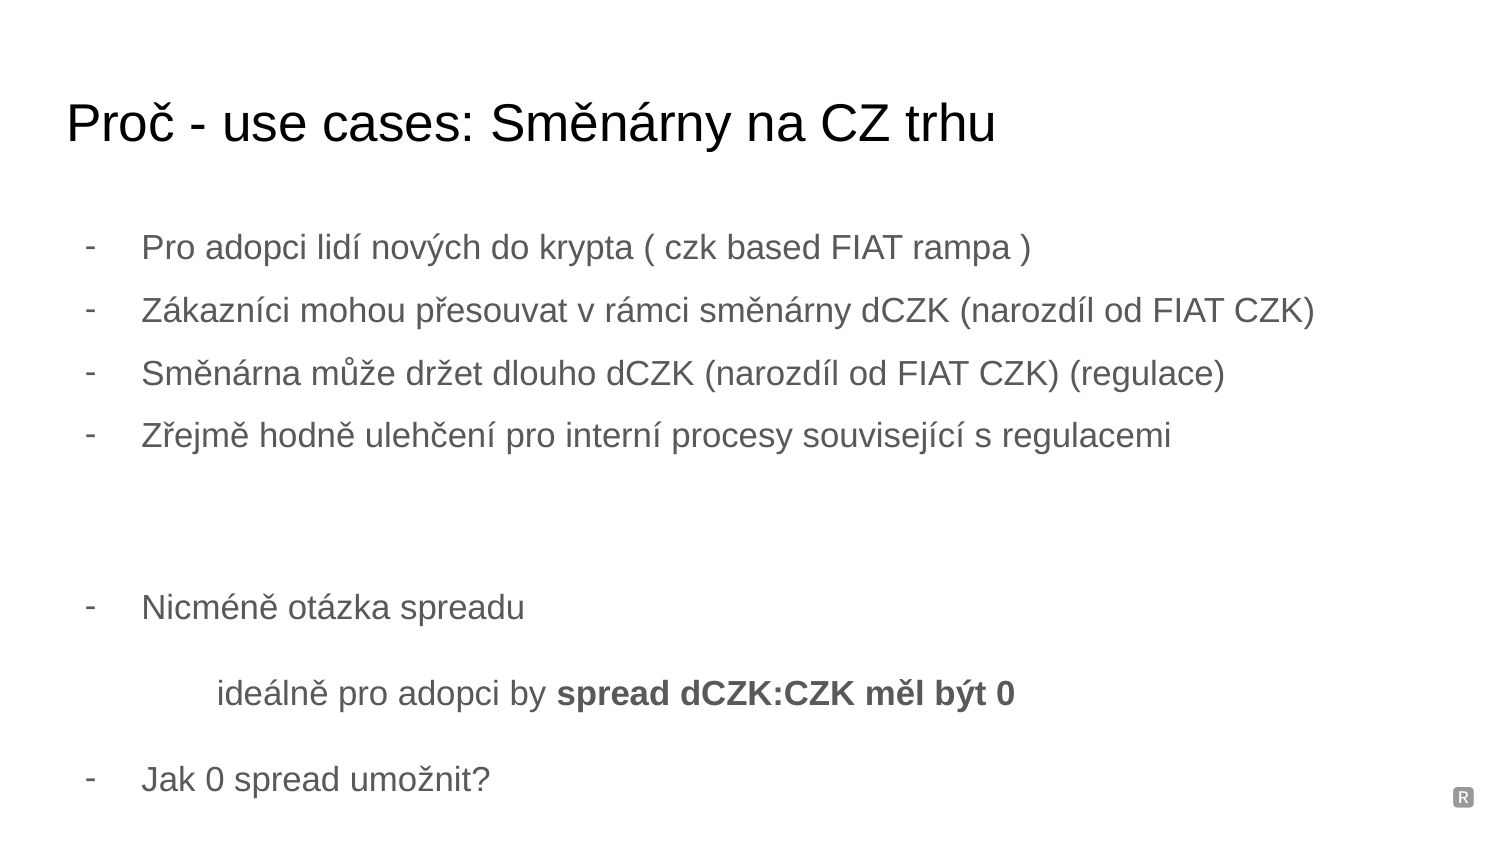

# Proč - use cases: Směnárny na CZ trhu
Pro adopci lidí nových do krypta ( czk based FIAT rampa )
Zákazníci mohou přesouvat v rámci směnárny dCZK (narozdíl od FIAT CZK)
Směnárna může držet dlouho dCZK (narozdíl od FIAT CZK) (regulace)
Zřejmě hodně ulehčení pro interní procesy související s regulacemi

Nicméně otázka spreadu
ideálně pro adopci by spread dCZK:CZK měl být 0
Jak 0 spread umožnit?